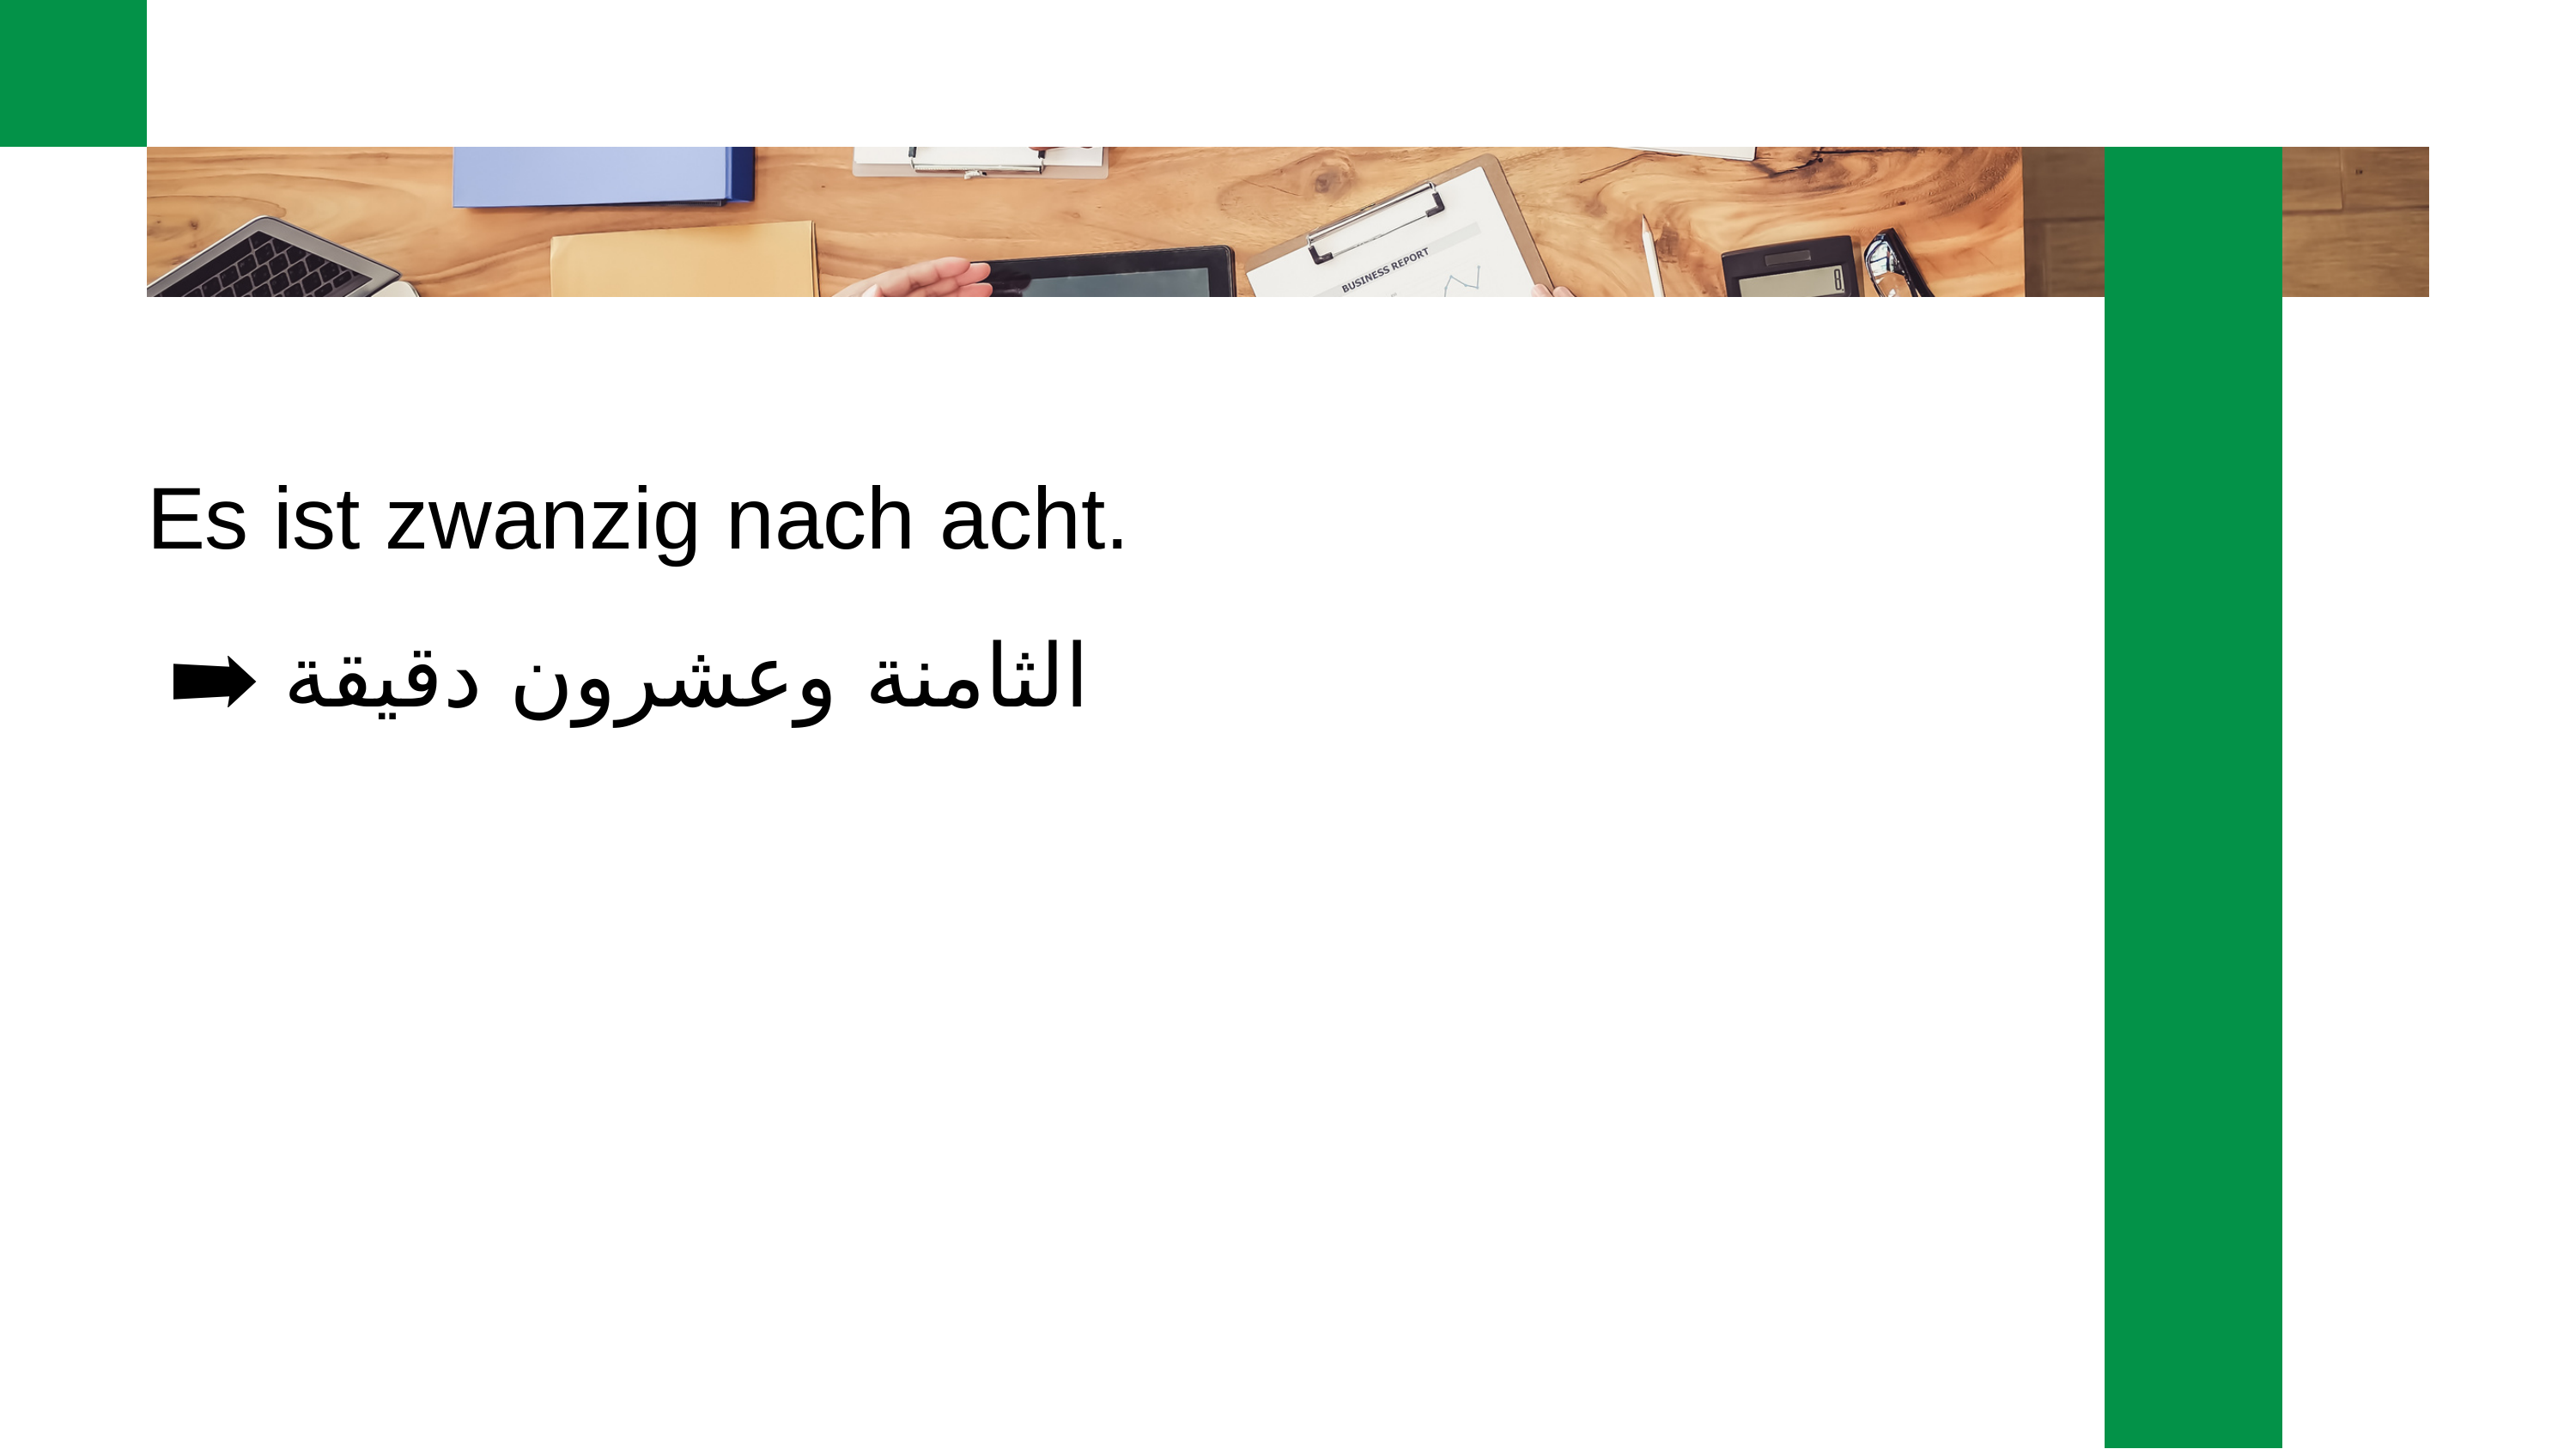

Es ist zwanzig nach acht.
 ➡️ الثامنة وعشرون دقيقة